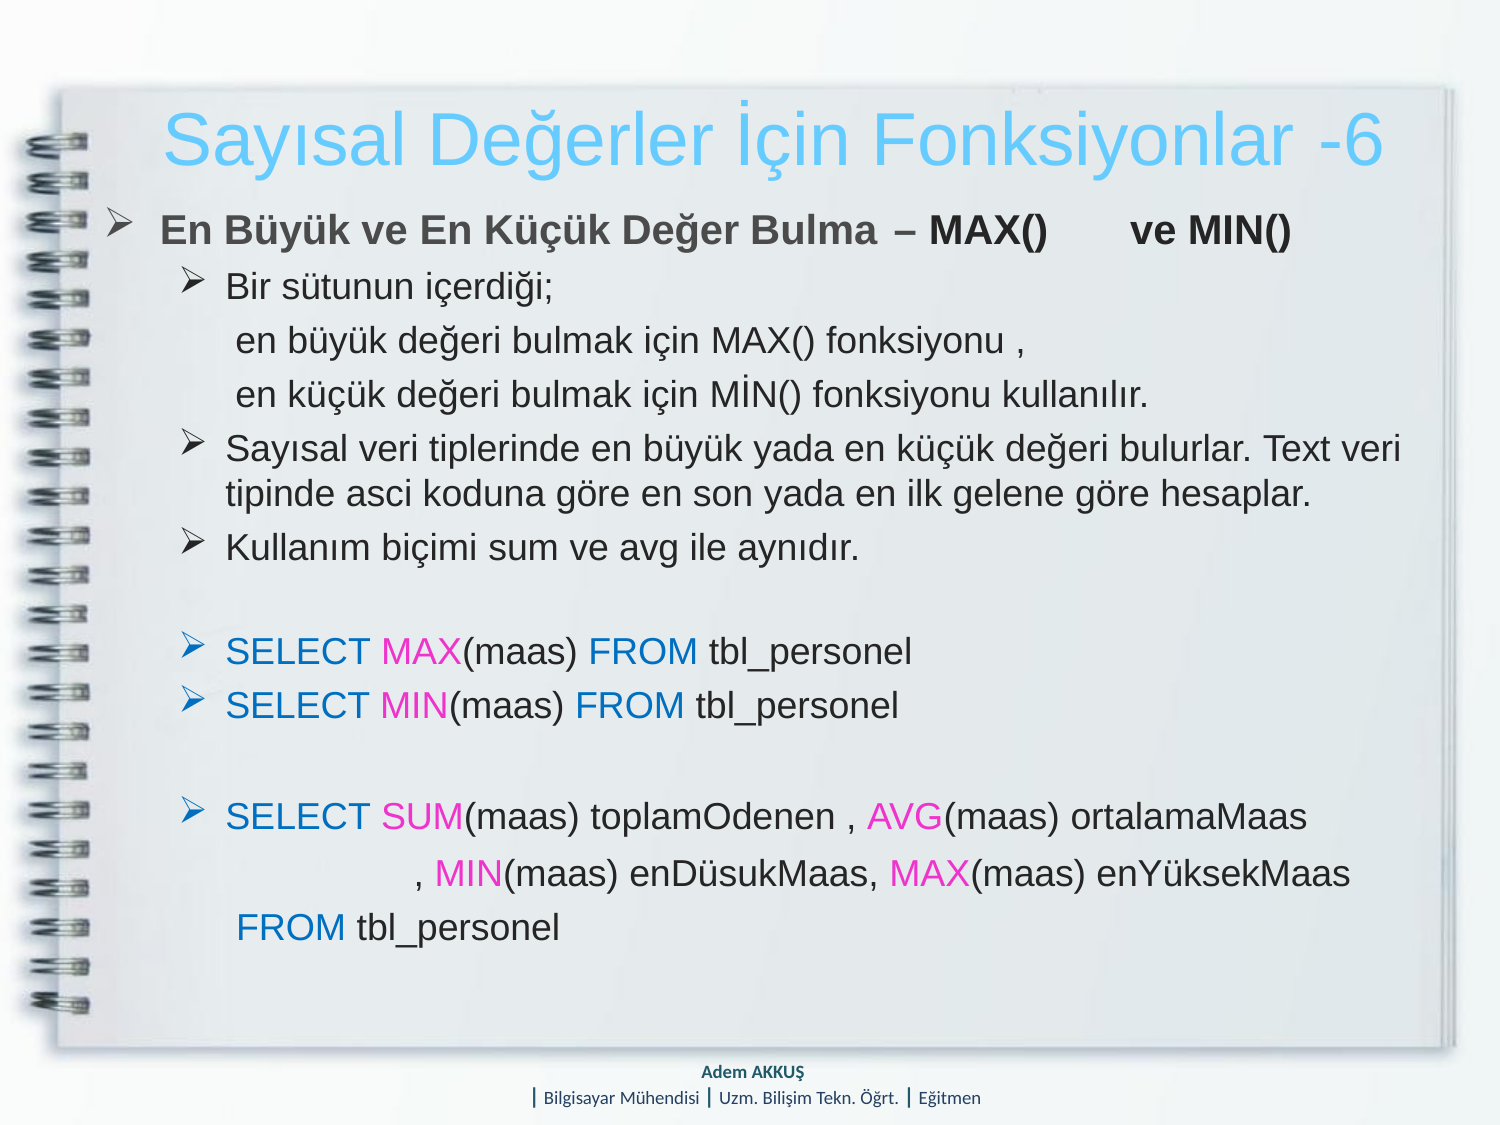

# Sayısal Değerler İçin Fonksiyonlar -6
En Büyük ve En Küçük Değer Bulma – MAX()	ve MIN()
Bir sütunun içerdiği;
en büyük değeri bulmak için MAX() fonksiyonu ,
en küçük değeri bulmak için MİN() fonksiyonu kullanılır.
Sayısal veri tiplerinde en büyük yada en küçük değeri bulurlar. Text veri
tipinde asci koduna göre en son yada en ilk gelene göre hesaplar.
Kullanım biçimi sum ve avg ile aynıdır.

SELECT MAX(maas) FROM tbl_personel
SELECT MIN(maas) FROM tbl_personel

SELECT SUM(maas) toplamOdenen , AVG(maas) ortalamaMaas
, MIN(maas) enDüsukMaas, MAX(maas) enYüksekMaas  FROM tbl_personel
Adem AKKUŞ
| Bilgisayar Mühendisi | Uzm. Bilişim Tekn. Öğrt. | Eğitmen